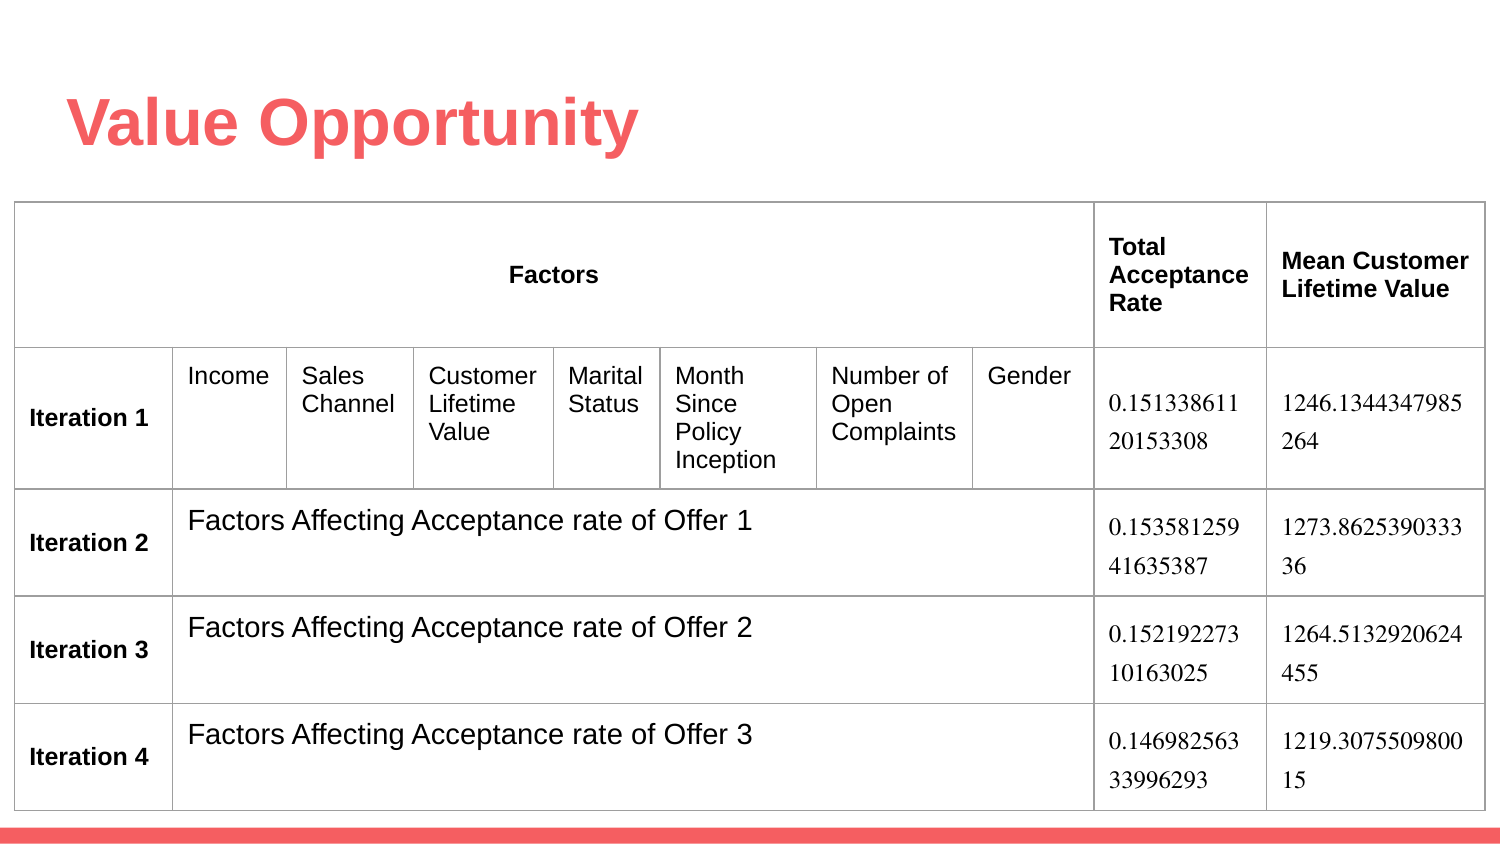

# Value Opportunity
| Factors |  |  |  |  |  |  |  | Total Acceptance Rate | Mean Customer Lifetime Value |
| --- | --- | --- | --- | --- | --- | --- | --- | --- | --- |
| Iteration 1 | Income | Sales Channel | Customer Lifetime Value | Marital Status | Month Since Policy Inception | Number of Open Complaints | Gender | 0.15133861120153308 | 1246.1344347985264 |
| Iteration 2 | Factors Affecting Acceptance rate of Offer 1 |  |  |  |  |  |  | 0.15358125941635387 | 1273.862539033336 |
| Iteration 3 | Factors Affecting Acceptance rate of Offer 2 |  |  |  |  |  |  | 0.15219227310163025 | 1264.5132920624455 |
| Iteration 4 | Factors Affecting Acceptance rate of Offer 3 |  |  |  |  |  |  | 0.14698256333996293 | 1219.307550980015 |